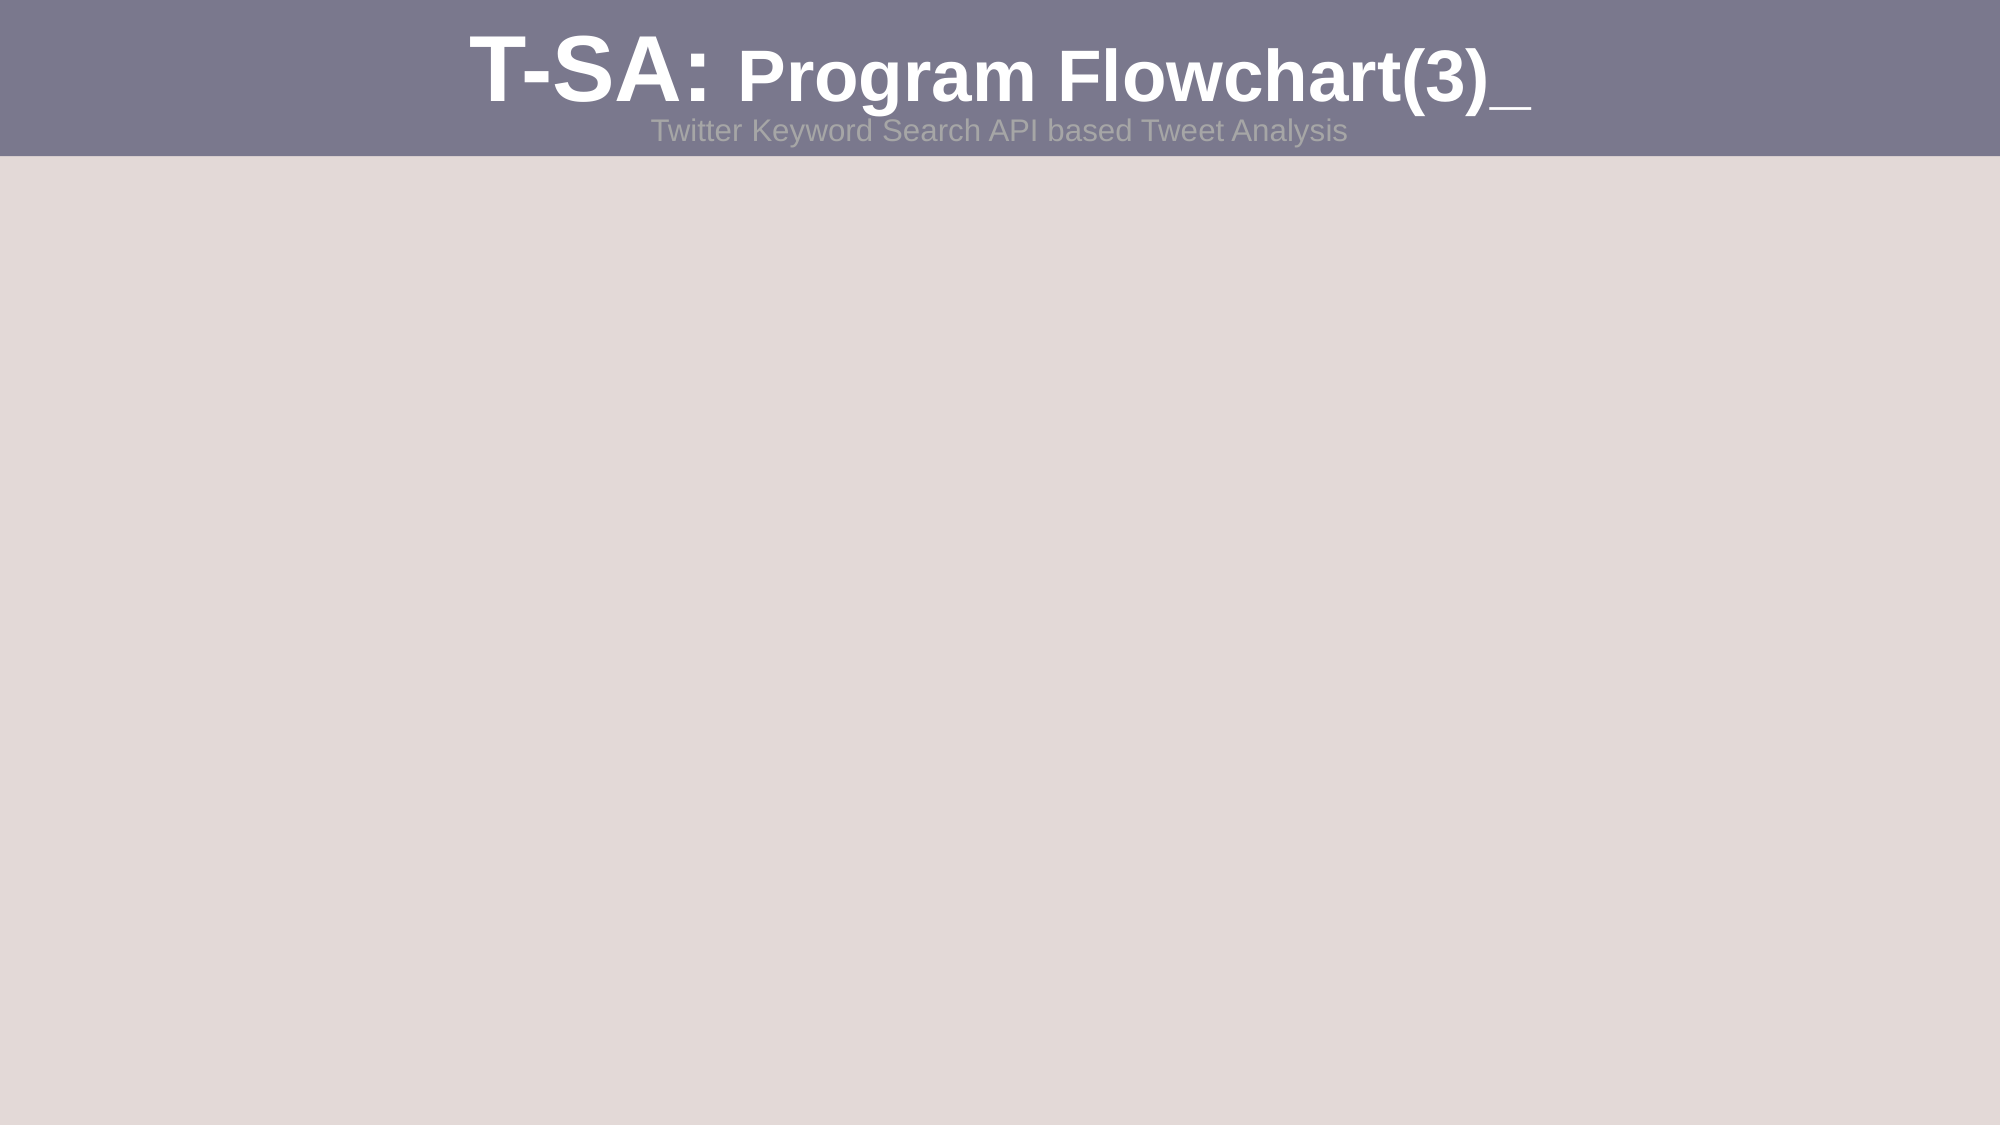

T-SA: Program Flowchart(3)_
Twitter Keyword Search API based Tweet Analysis